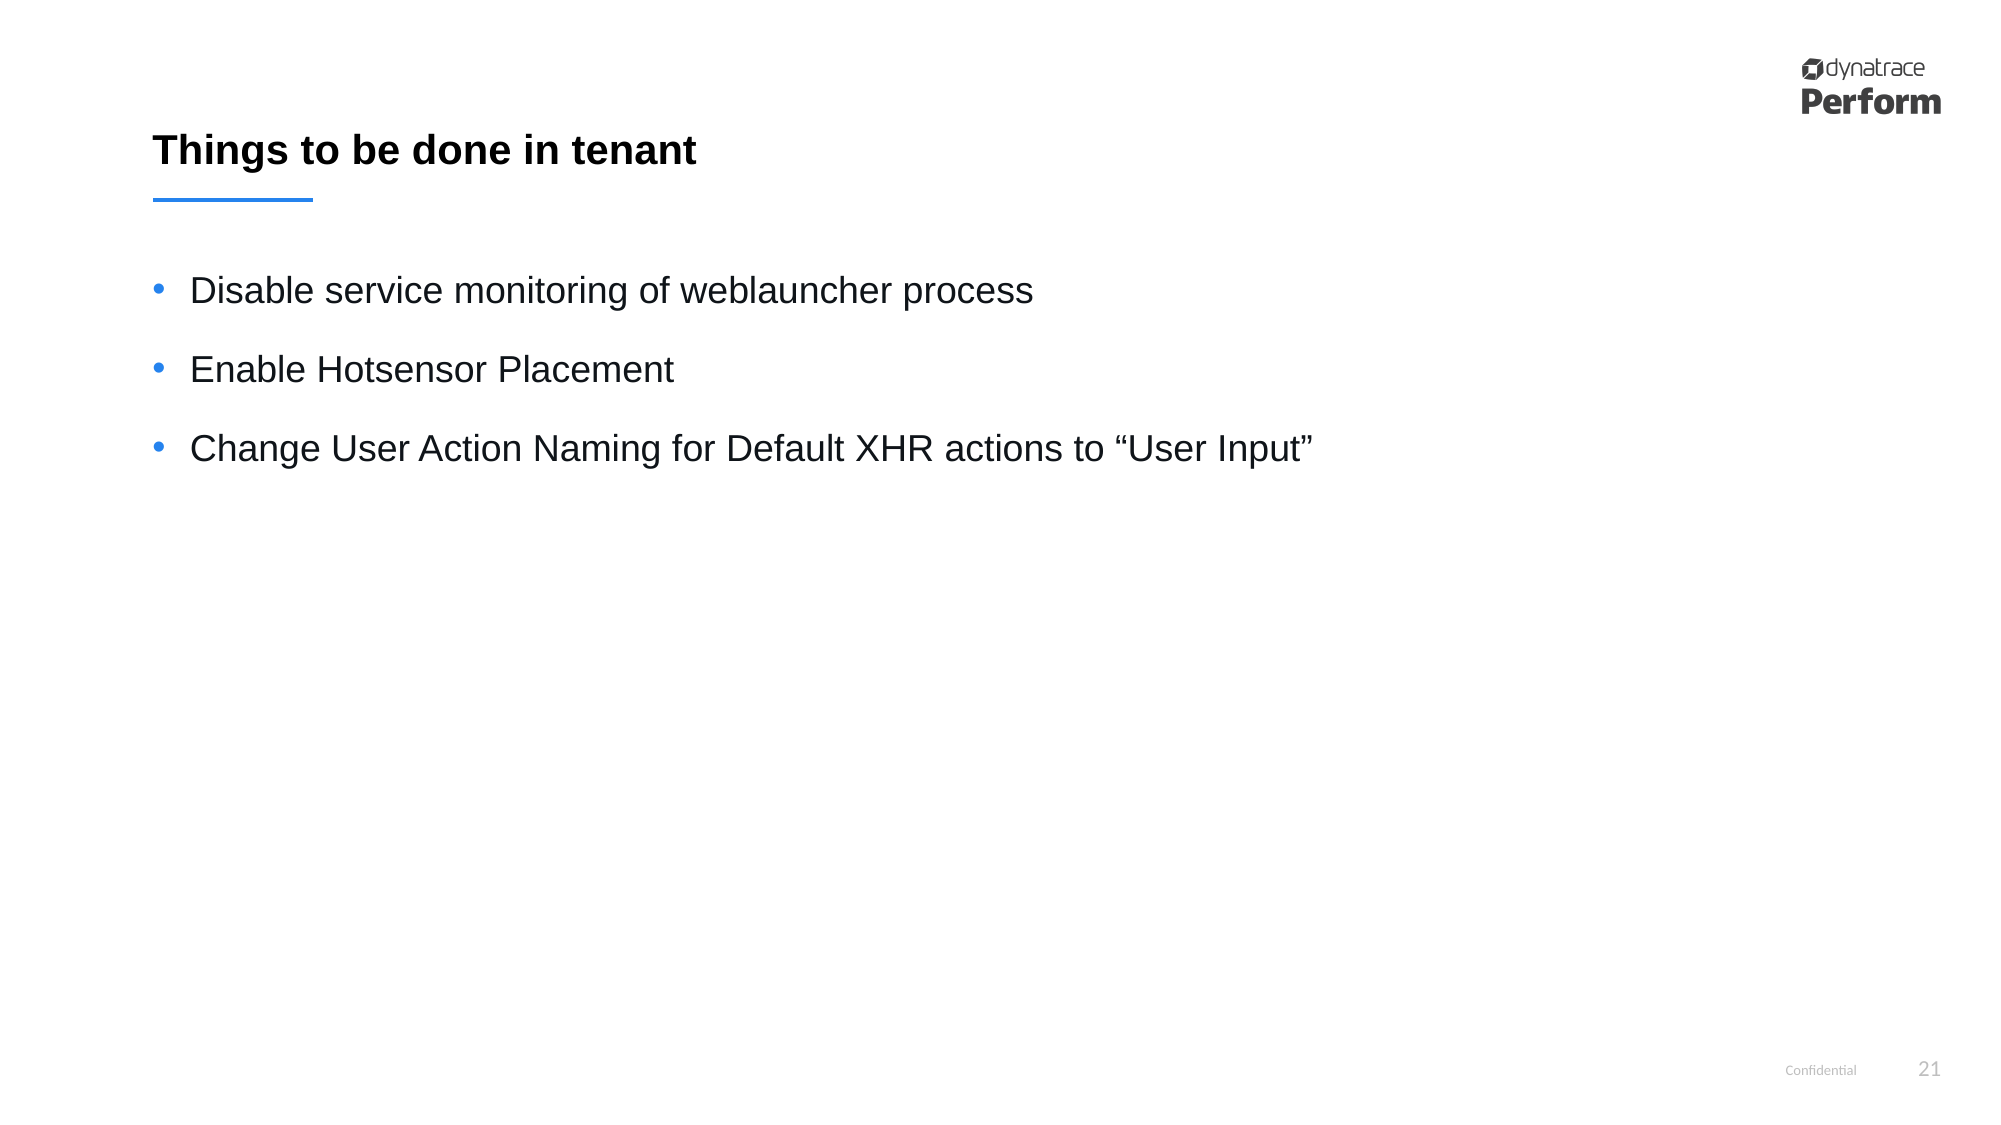

# Things to be done in tenant
Disable service monitoring of weblauncher process
Enable Hotsensor Placement
Change User Action Naming for Default XHR actions to “User Input”